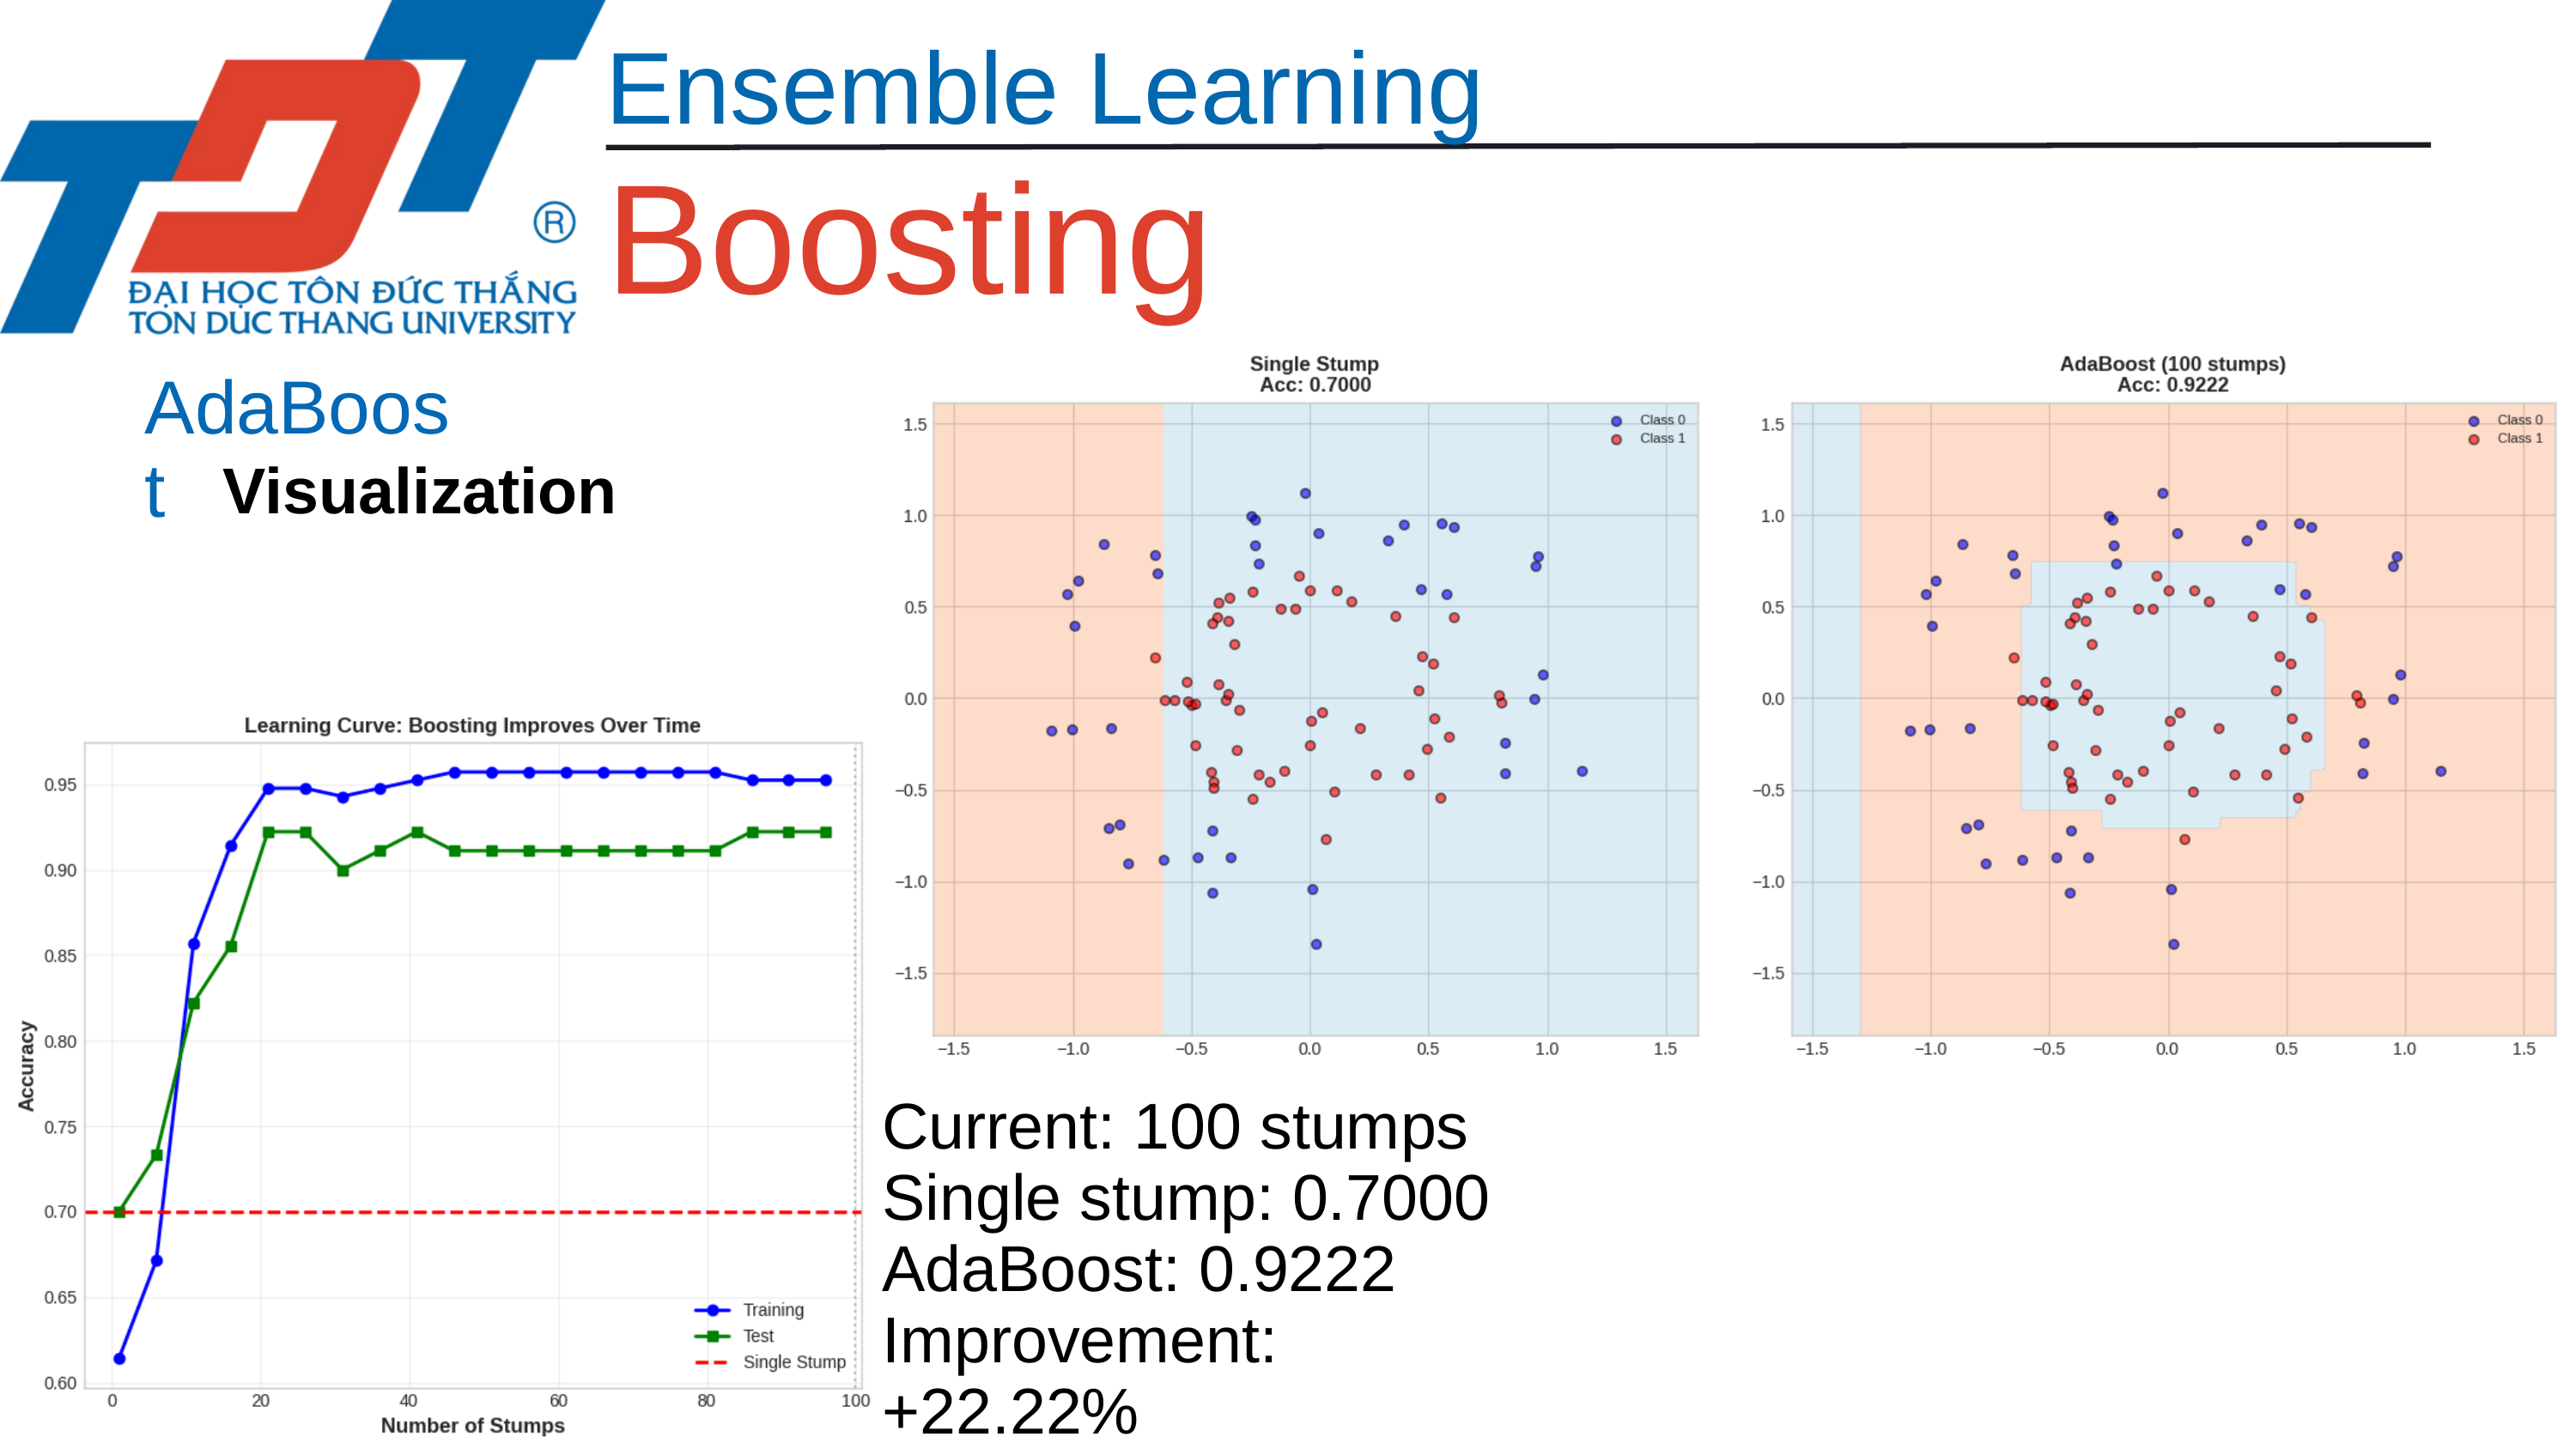

Ensemble Learning

Boosting

AdaBoost
Visualization

Current: 100 stumps
Single stump: 0.7000
AdaBoost: 0.9222
Improvement: +22.22%